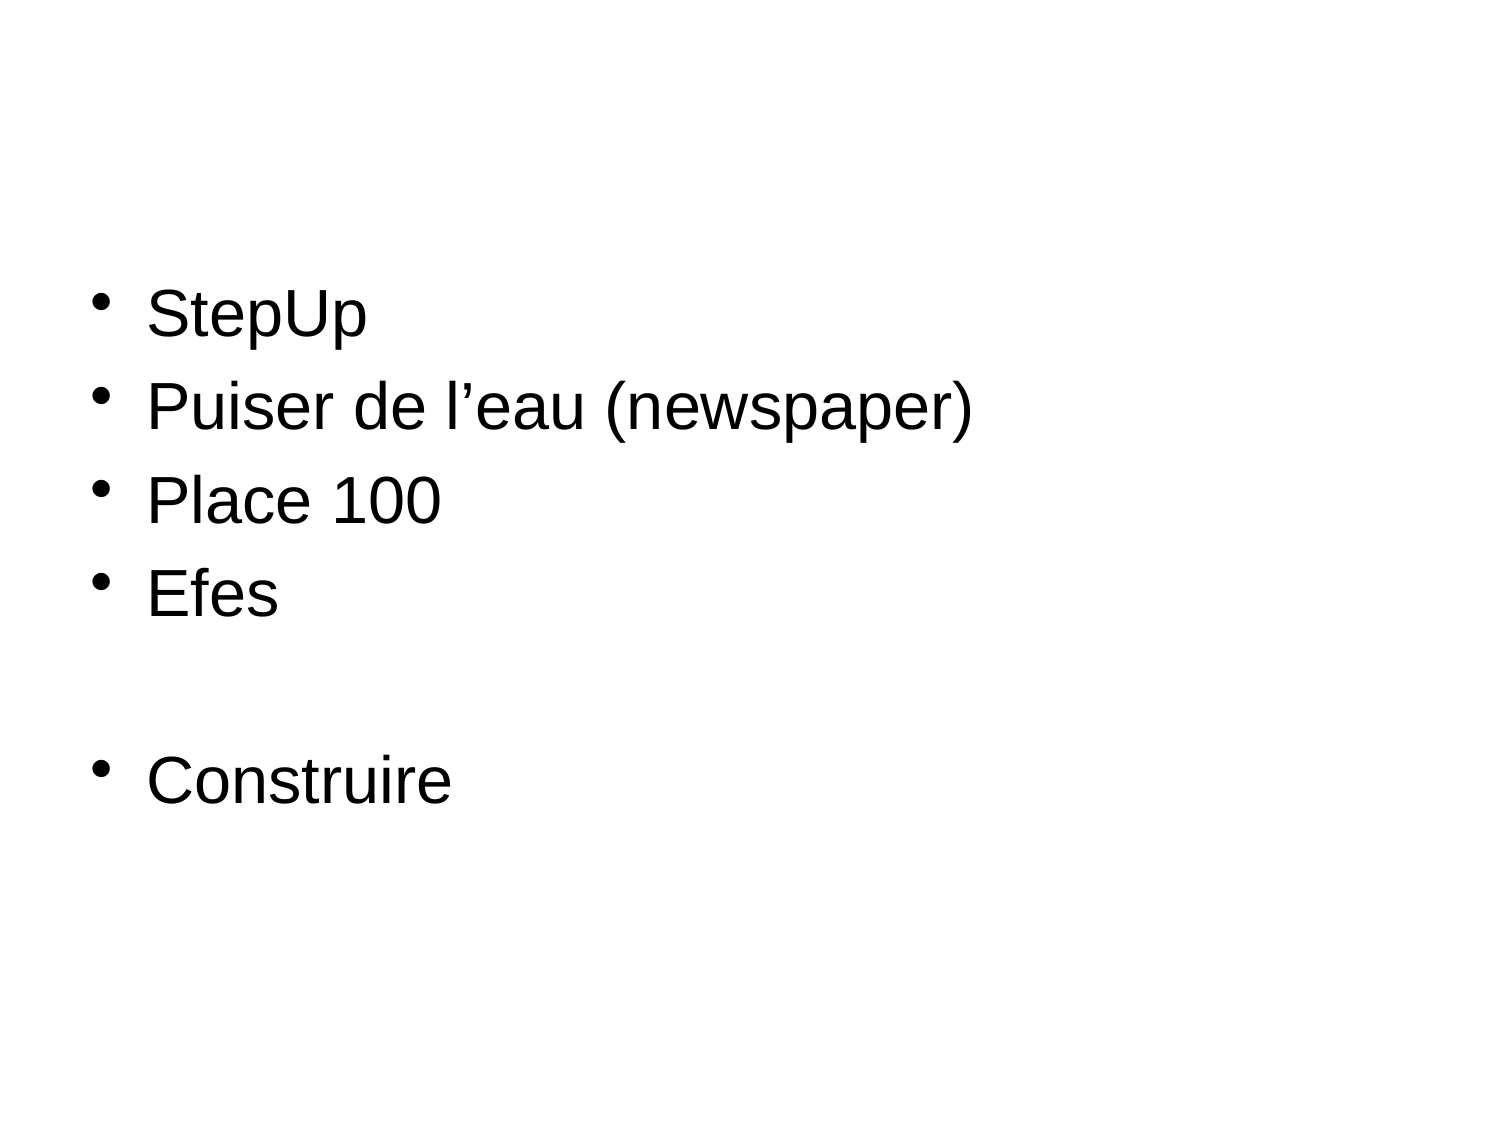

#
StepUp
Puiser de l’eau (newspaper)
Place 100
Efes

Construire